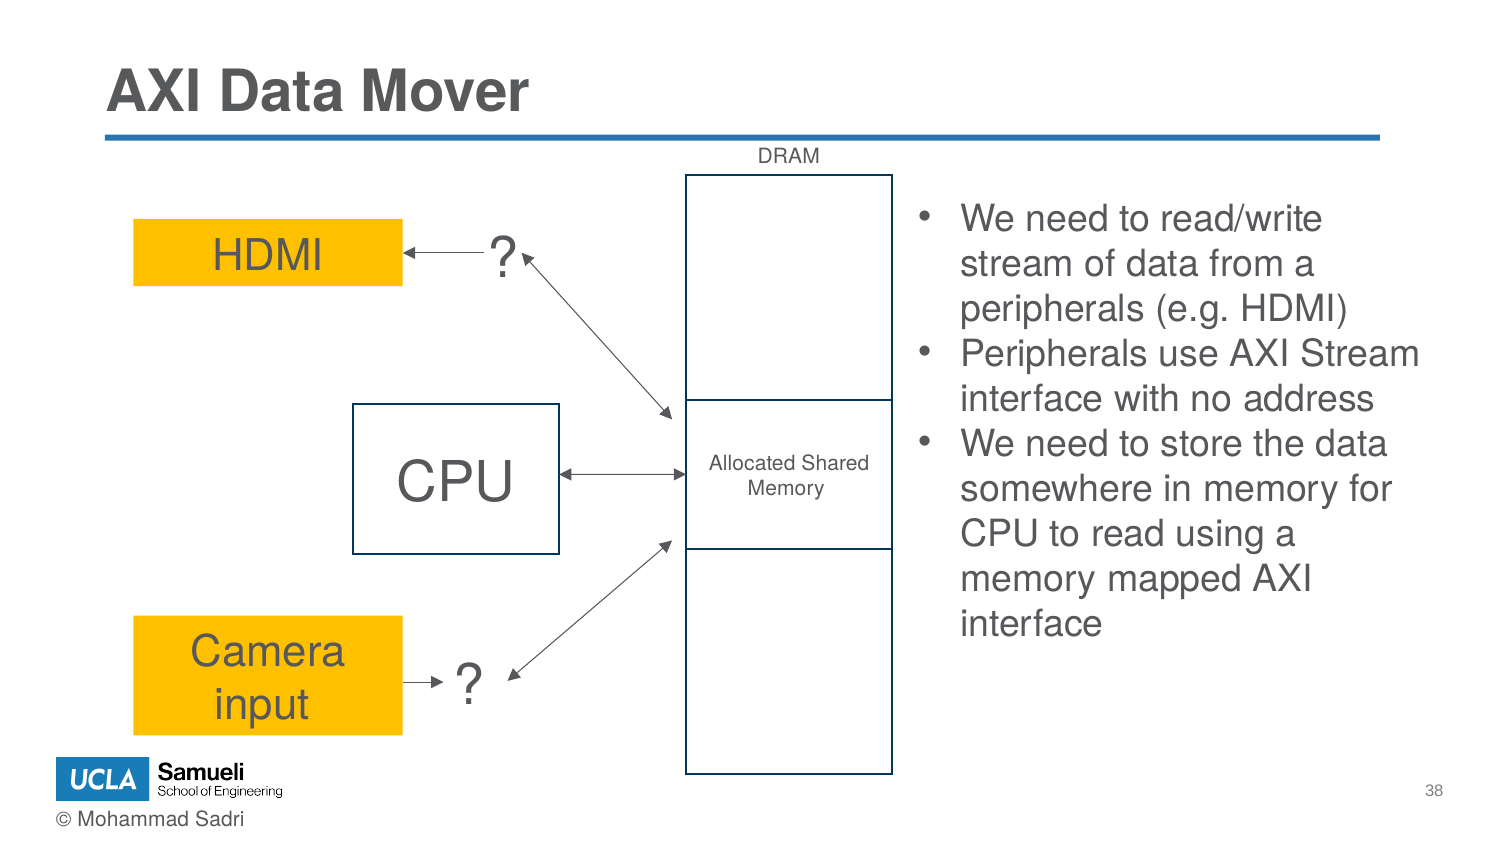

# AXI Data Mover
DRAM

We need to read/write stream of data from a peripherals (e.g. HDMI)
Peripherals use AXI Stream interface with no address
We need to store the data somewhere in memory for CPU to read using a memory mapped AXI interface

?
HDMI
Allocated Shared Memory
CPU
Camera input
?
38
© Mohammad Sadri